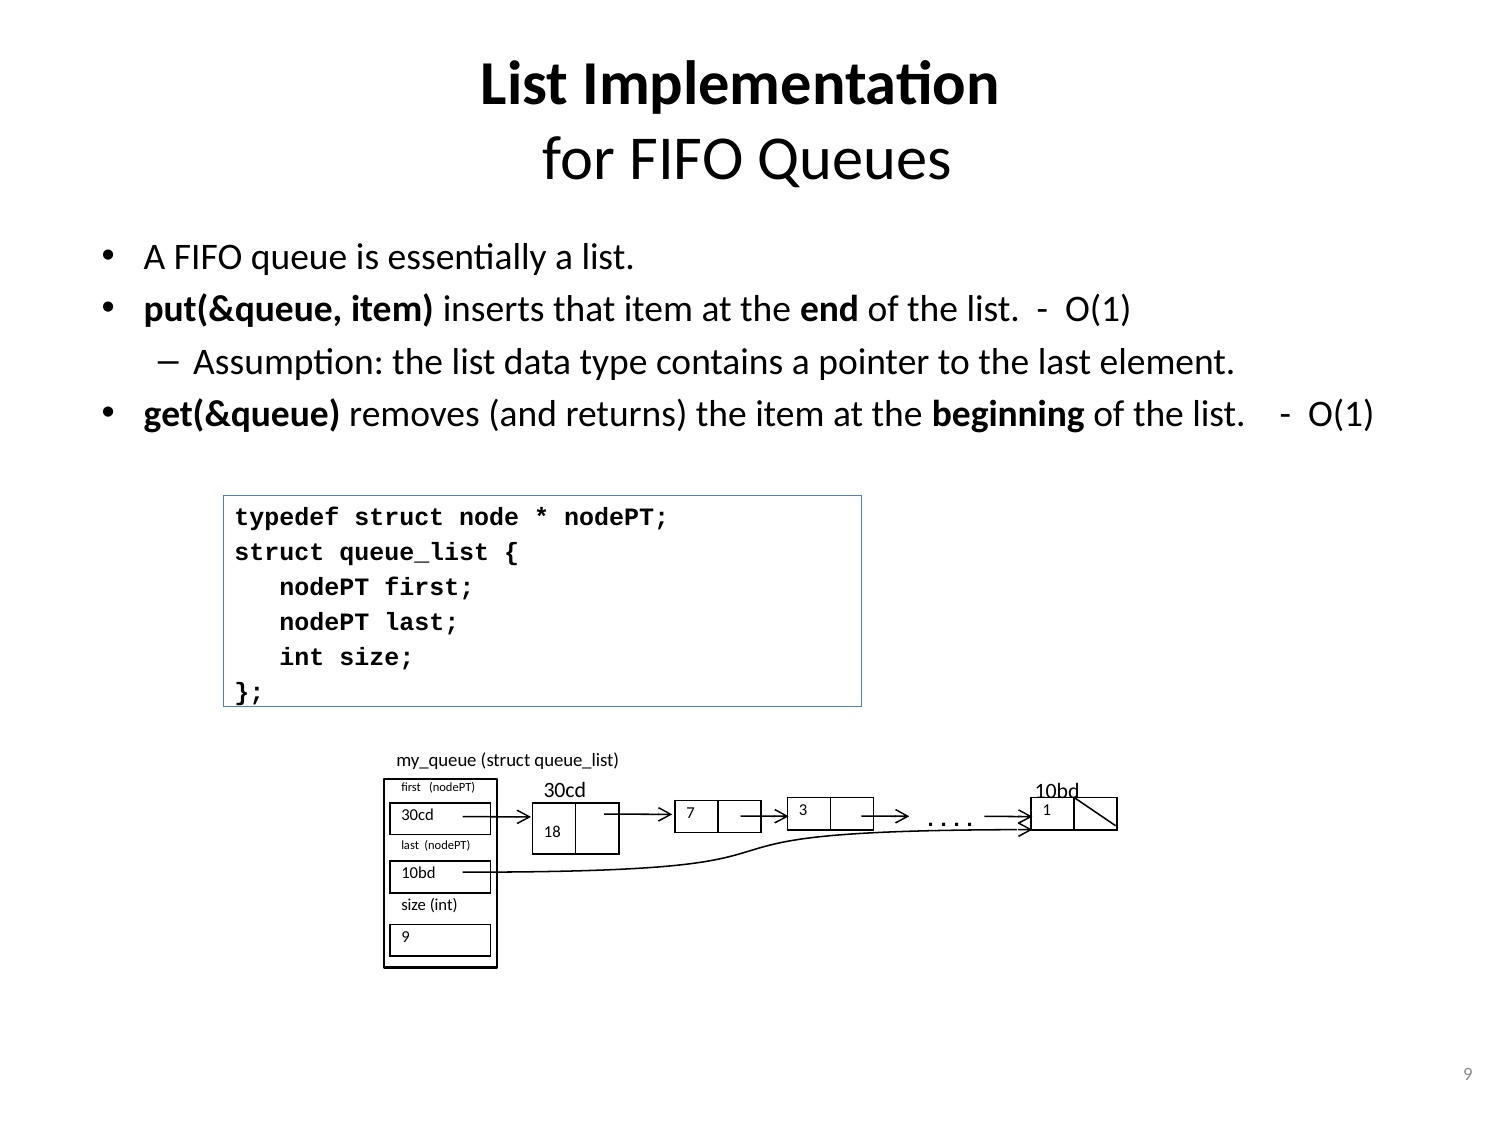

# List Implementation for FIFO Queues
A FIFO queue is essentially a list.
put(&queue, item) inserts that item at the end of the list.  -  O(1)
Assumption: the list data type contains a pointer to the last element.
get(&queue) removes (and returns) the item at the beginning of the list.    -  O(1)

typedef struct node * nodePT;
struct queue_list {
   nodePT first;
   nodePT last;
   int size;
};

my_queue (struct queue_list)
30cd
10bd
| first (nodePT) |
| --- |
| 30cd |
| last (nodePT) |
| 10bd |
| size (int) |
| 9 |

....
| 3 |  |
| --- | --- |
| 1 |  |
| --- | --- |
| 7 |  |
| --- | --- |
| 18 |  |
| --- | --- |
9